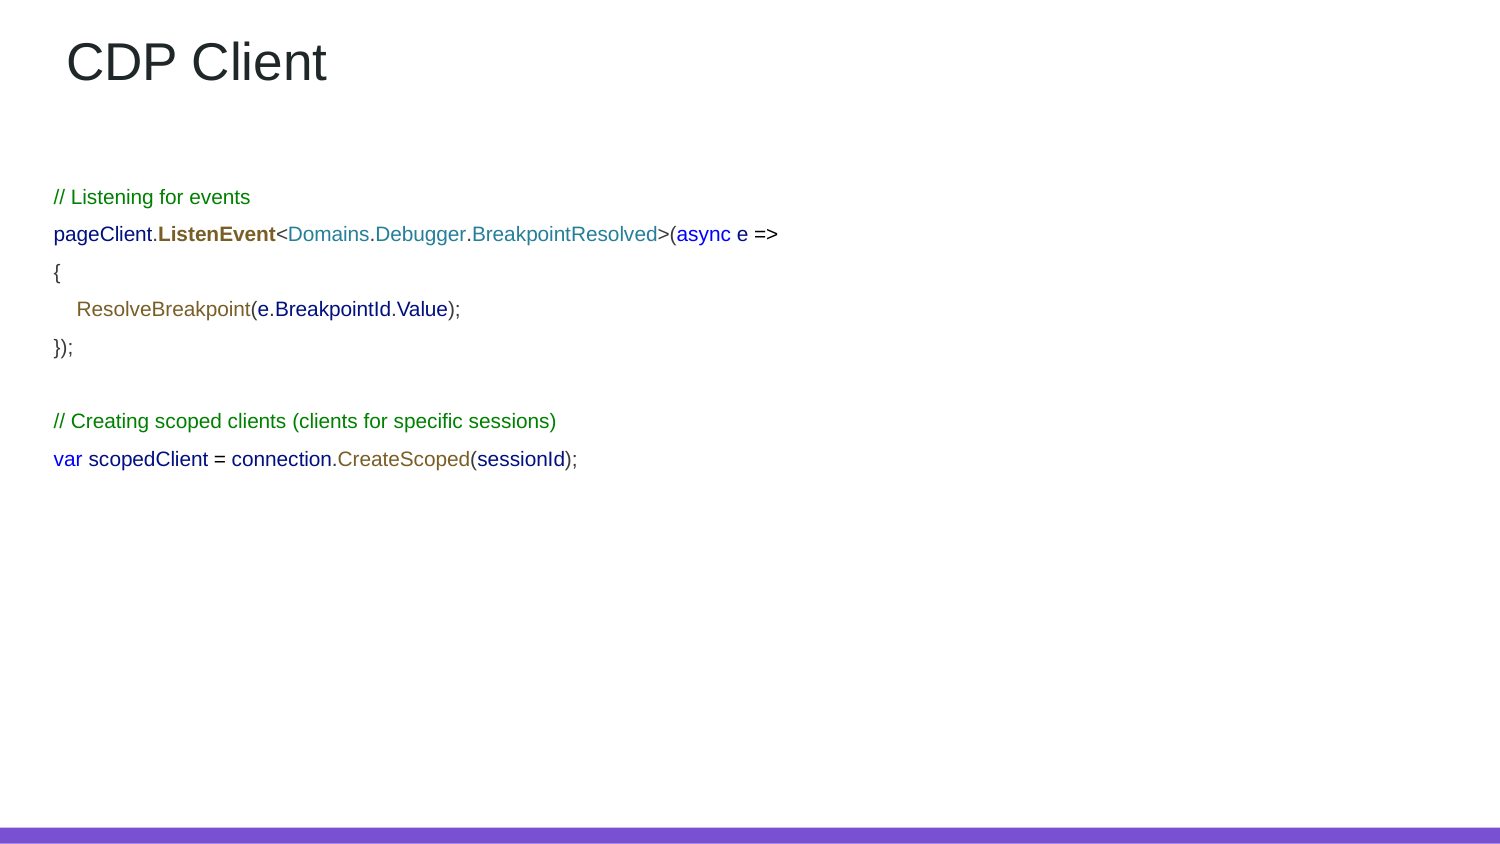

# CDP Client
// Listening for events
pageClient.ListenEvent<Domains.Debugger.BreakpointResolved>(async e =>
{
    ResolveBreakpoint(e.BreakpointId.Value);
});
// Creating scoped clients (clients for specific sessions)
var scopedClient = connection.CreateScoped(sessionId);